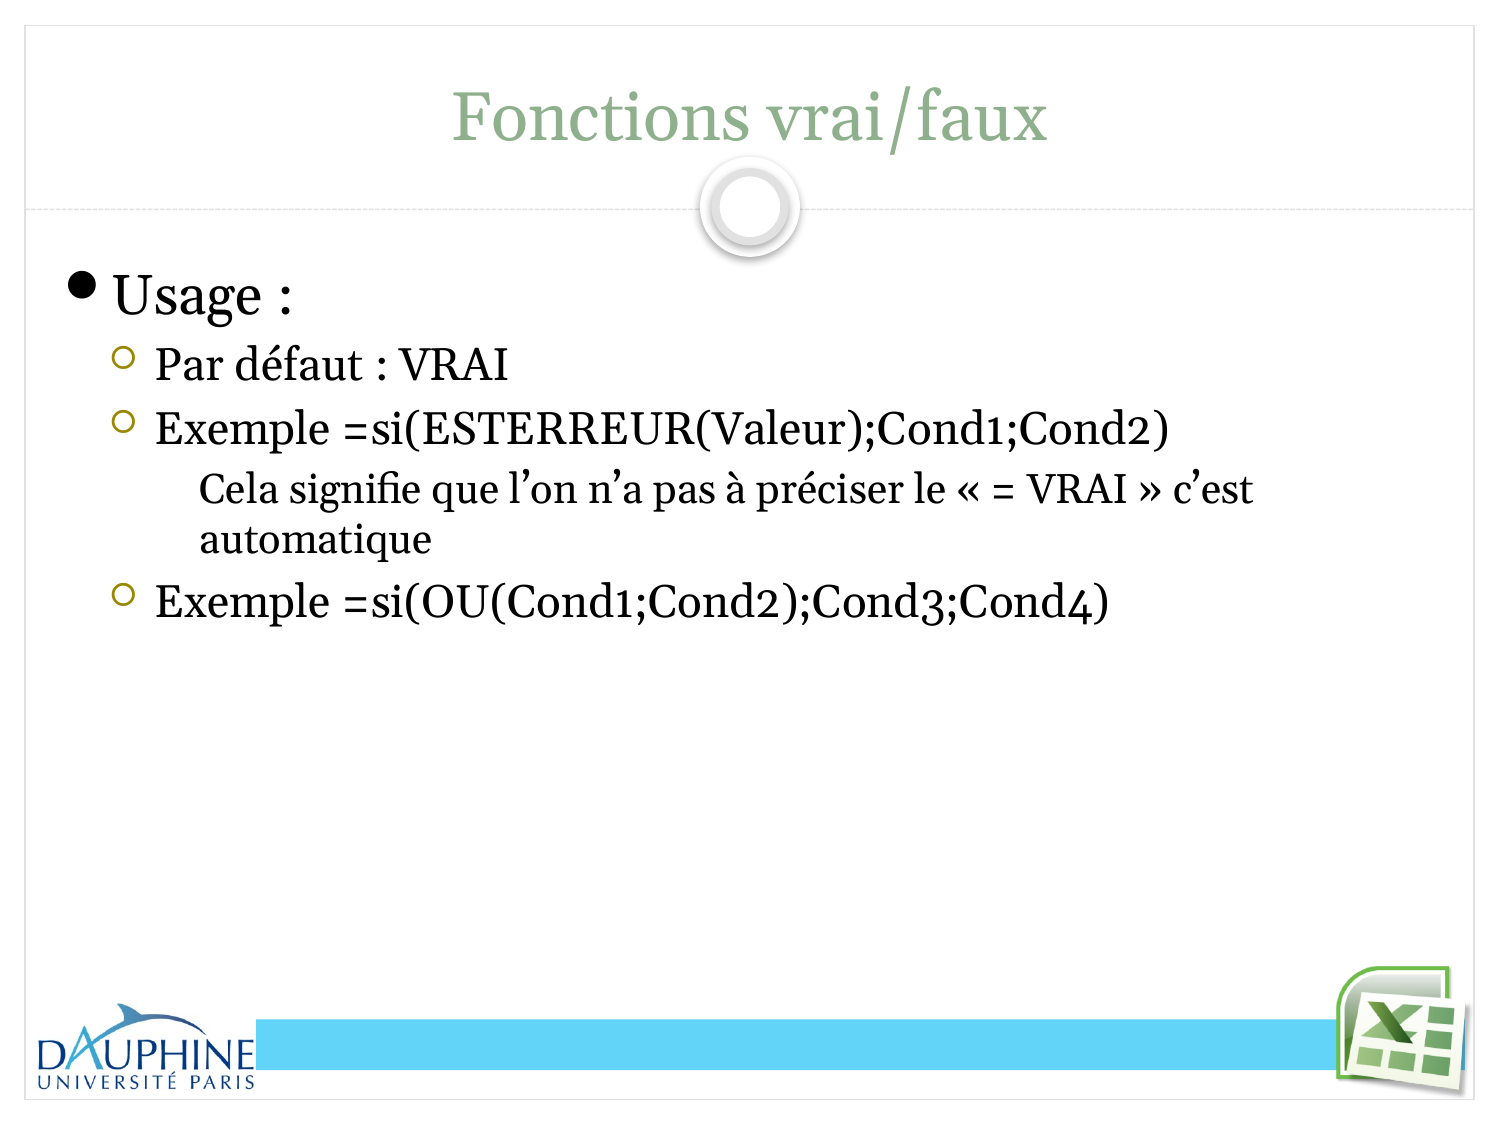

# Fonctions vrai/faux
Usage :
Par défaut : VRAI
Exemple =si(ESTERREUR(Valeur);Cond1;Cond2)
Cela signifie que l’on n’a pas à préciser le « = VRAI » c’est automatique
Exemple =si(OU(Cond1;Cond2);Cond3;Cond4)